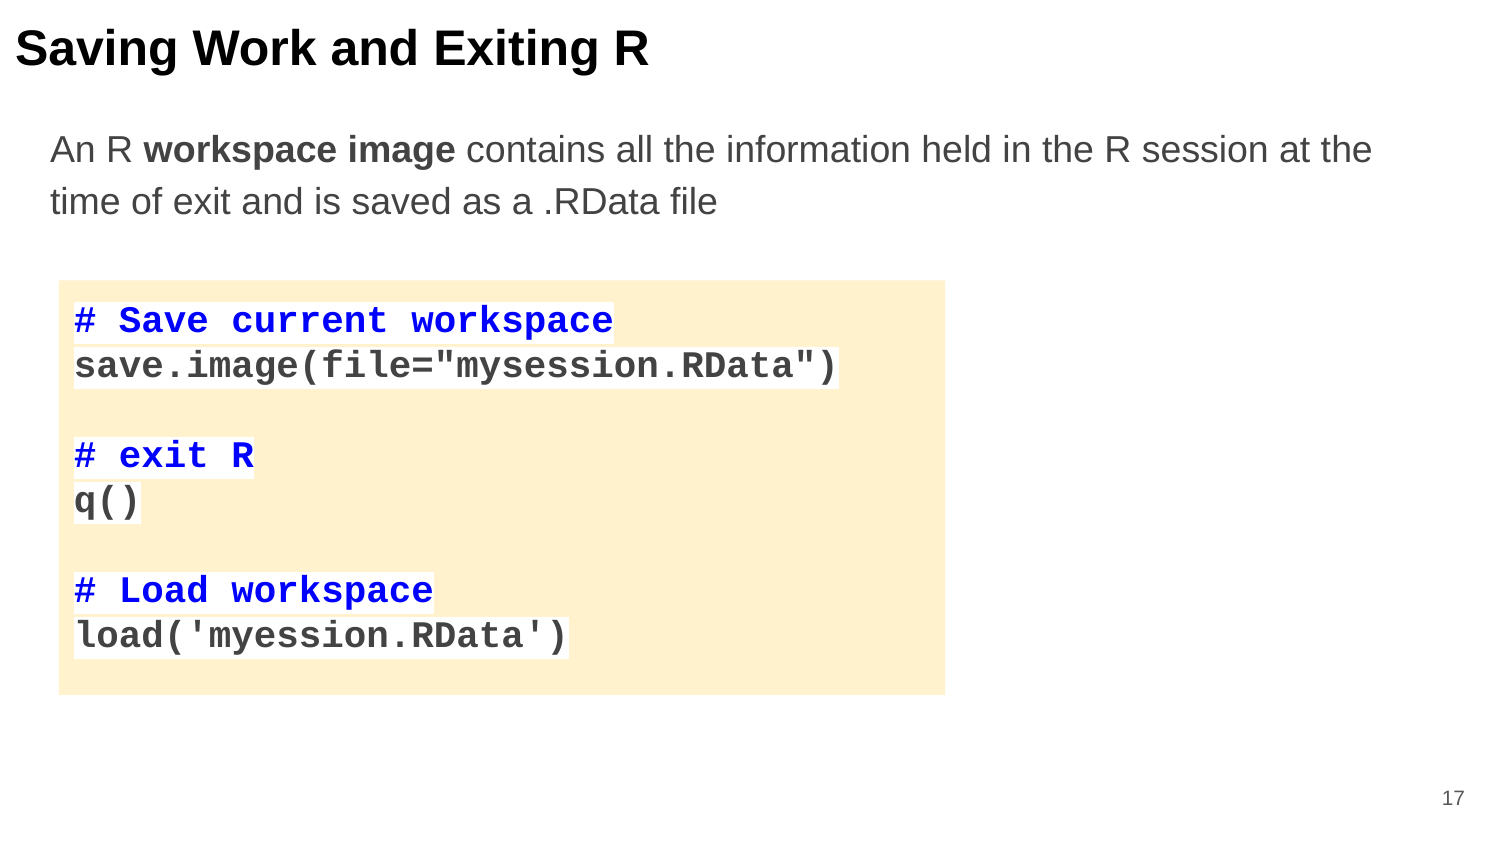

Saving Work and Exiting R
An R workspace image contains all the information held in the R session at the time of exit and is saved as a .RData file
# Save current workspace
save.image(file="mysession.RData")

# exit R
q()

# Load workspace
load('myession.RData')
17